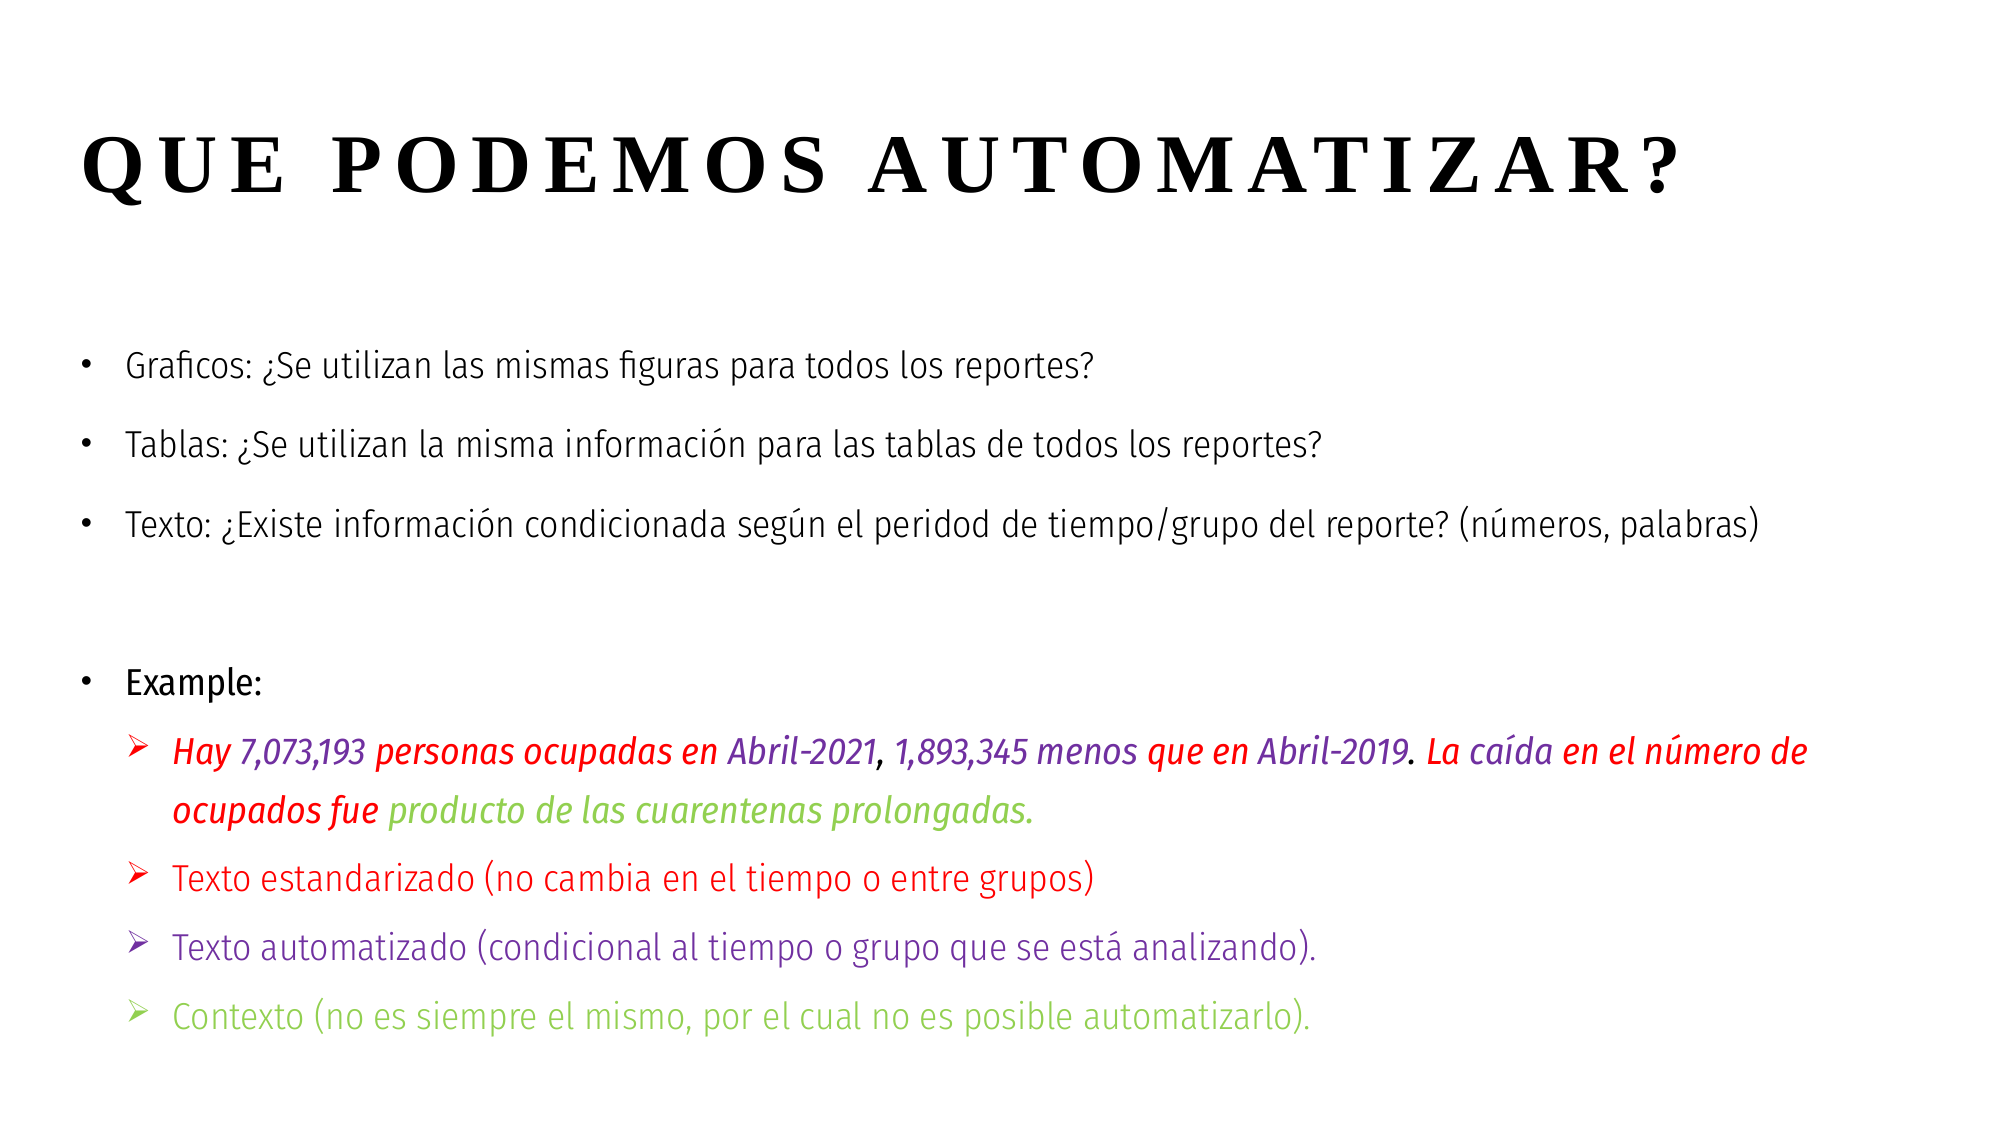

# Que Podemos automatizar?
Graficos: ¿Se utilizan las mismas figuras para todos los reportes?
Tablas: ¿Se utilizan la misma información para las tablas de todos los reportes?
Texto: ¿Existe información condicionada según el peridod de tiempo/grupo del reporte? (números, palabras)

Example:
Hay 7,073,193 personas ocupadas en Abril-2021, 1,893,345 menos que en Abril-2019. La caída en el número de ocupados fue producto de las cuarentenas prolongadas.
Texto estandarizado (no cambia en el tiempo o entre grupos)
Texto automatizado (condicional al tiempo o grupo que se está analizando).
Contexto (no es siempre el mismo, por el cual no es posible automatizarlo).